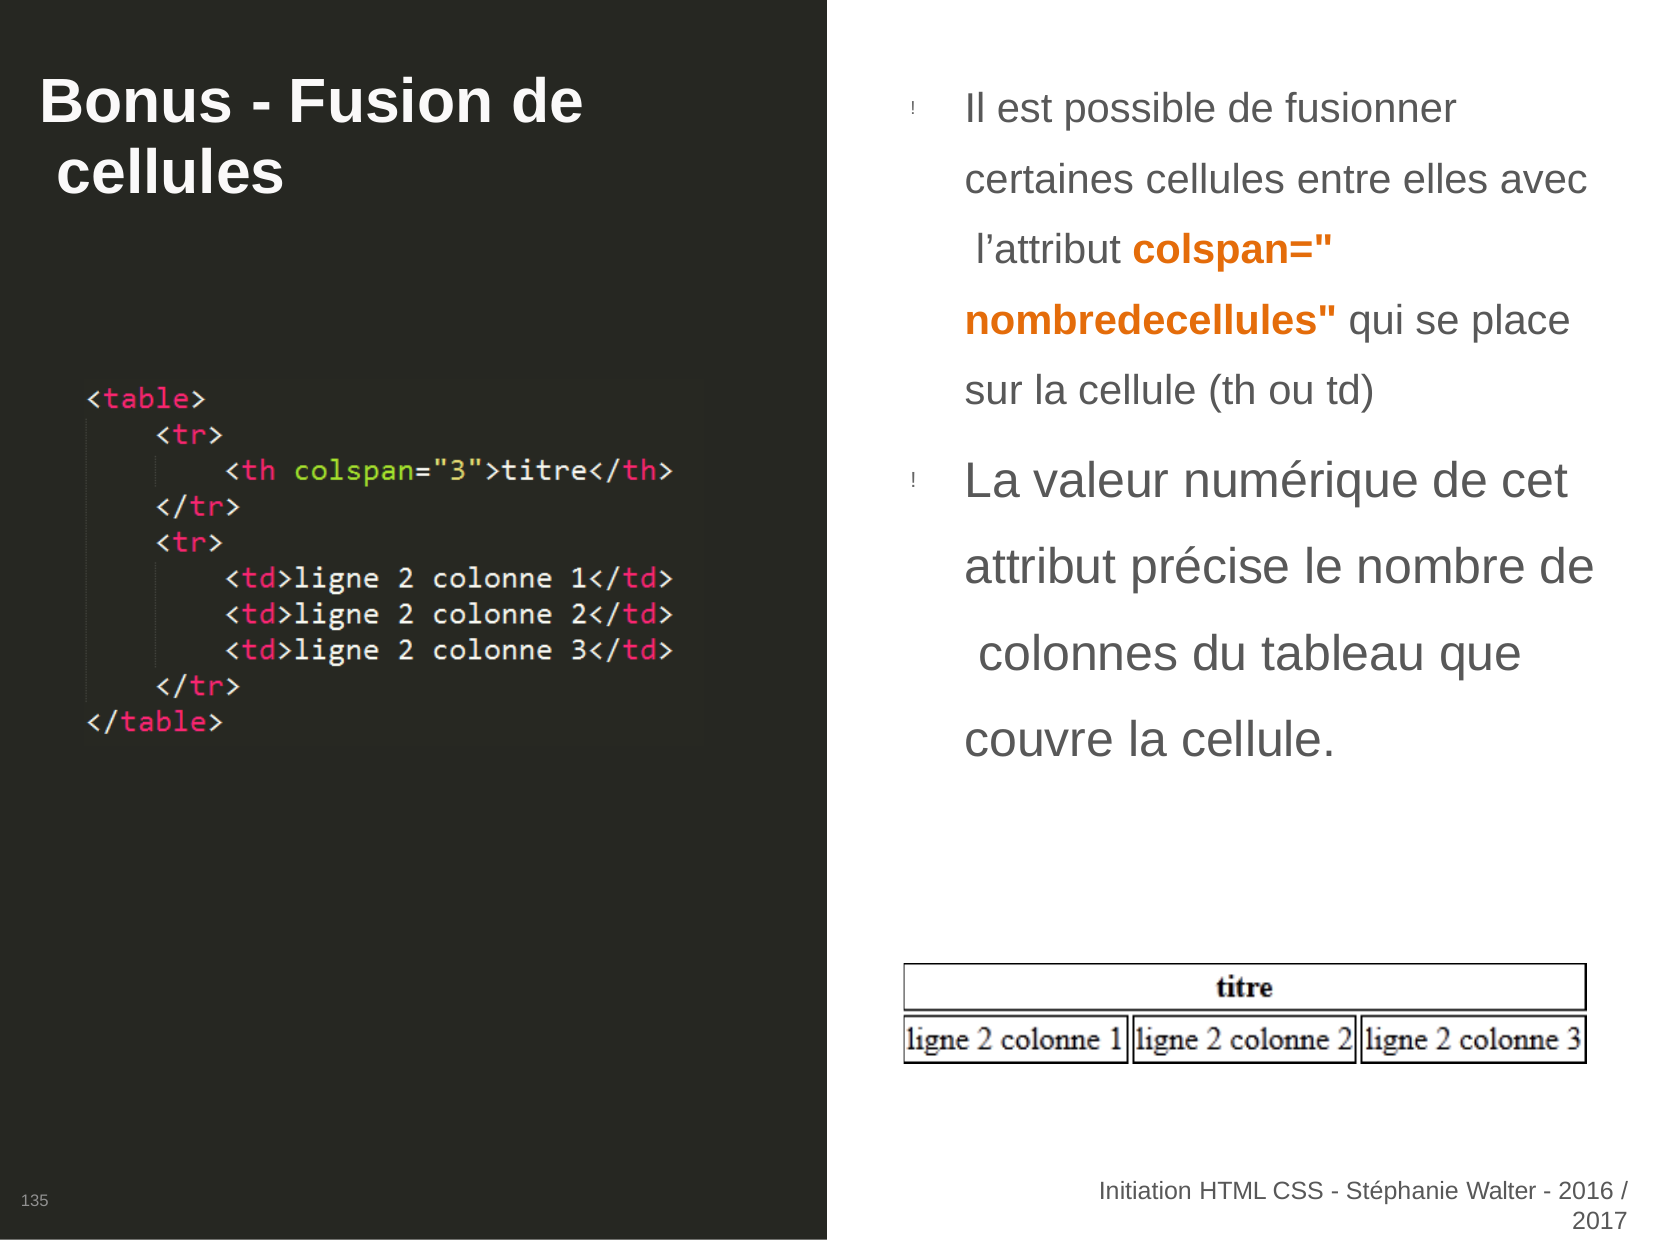

# Bonus - Fusion de  cellules
Il est possible de fusionner  certaines cellules entre elles avec  l’attribut colspan="  nombredecellules" qui se place  sur la cellule (th ou td)
!

La valeur numérique de cet  attribut précise le nombre de  colonnes du tableau que  couvre la cellule.
!

Initiation HTML CSS - Stéphanie Walter - 2016 /
2017
135